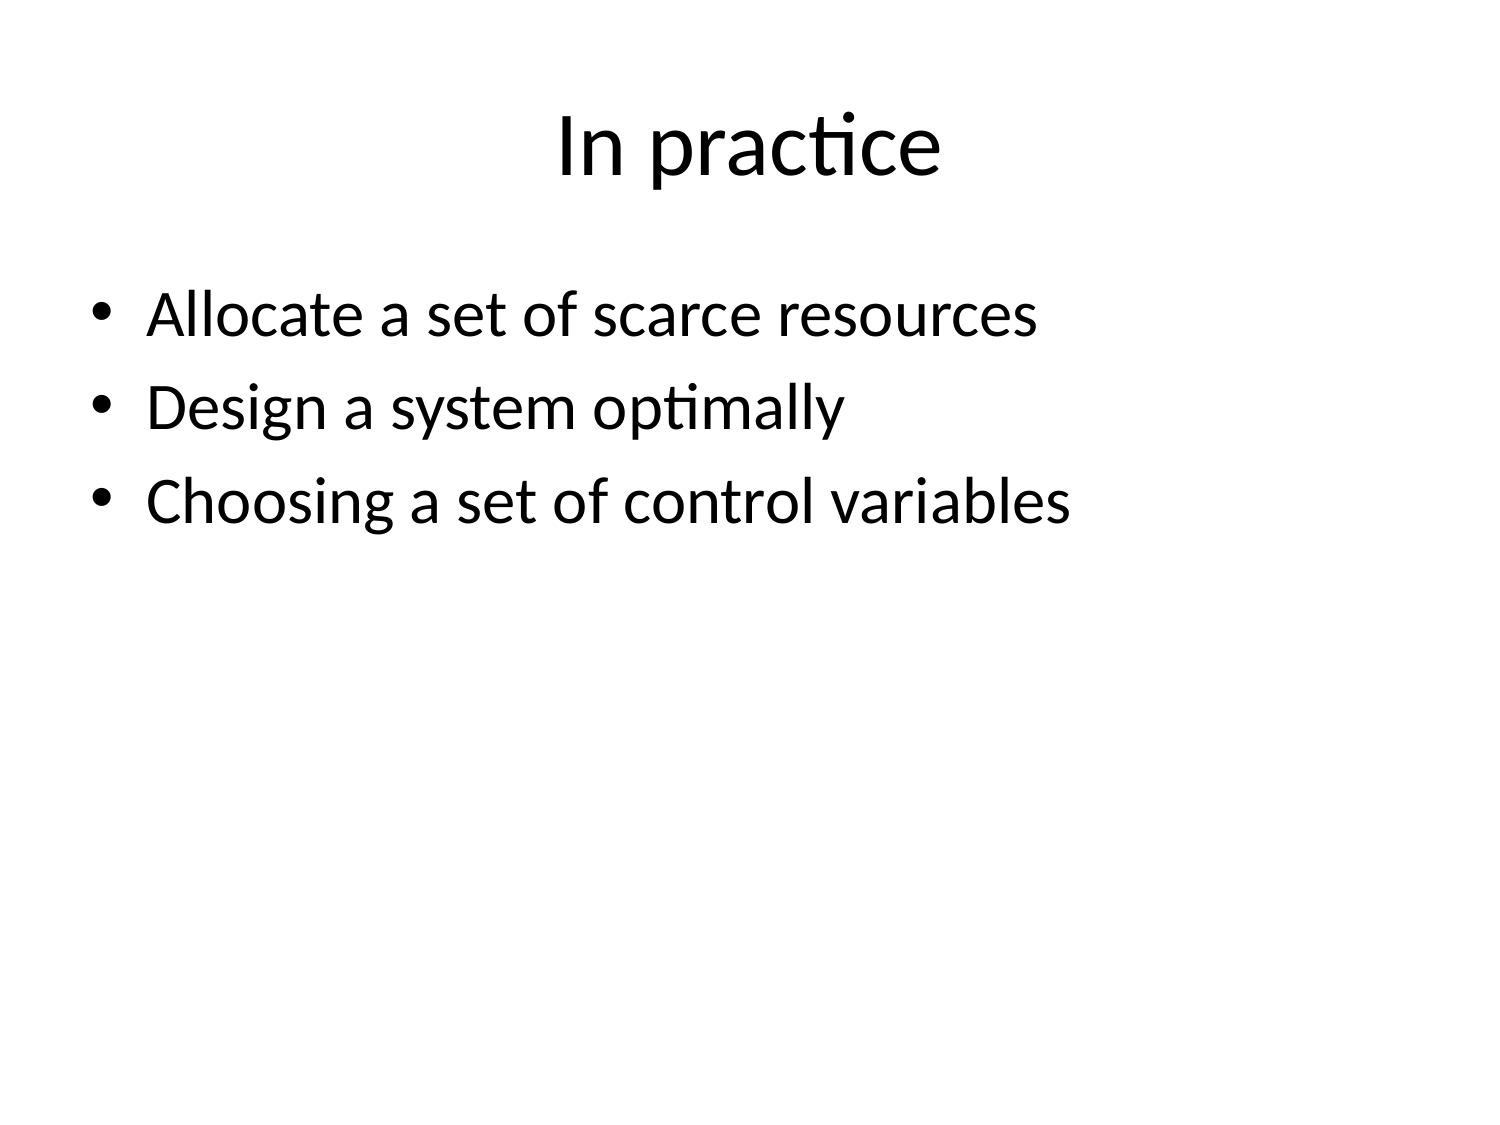

# In practice
Allocate a set of scarce resources
Design a system optimally
Choosing a set of control variables